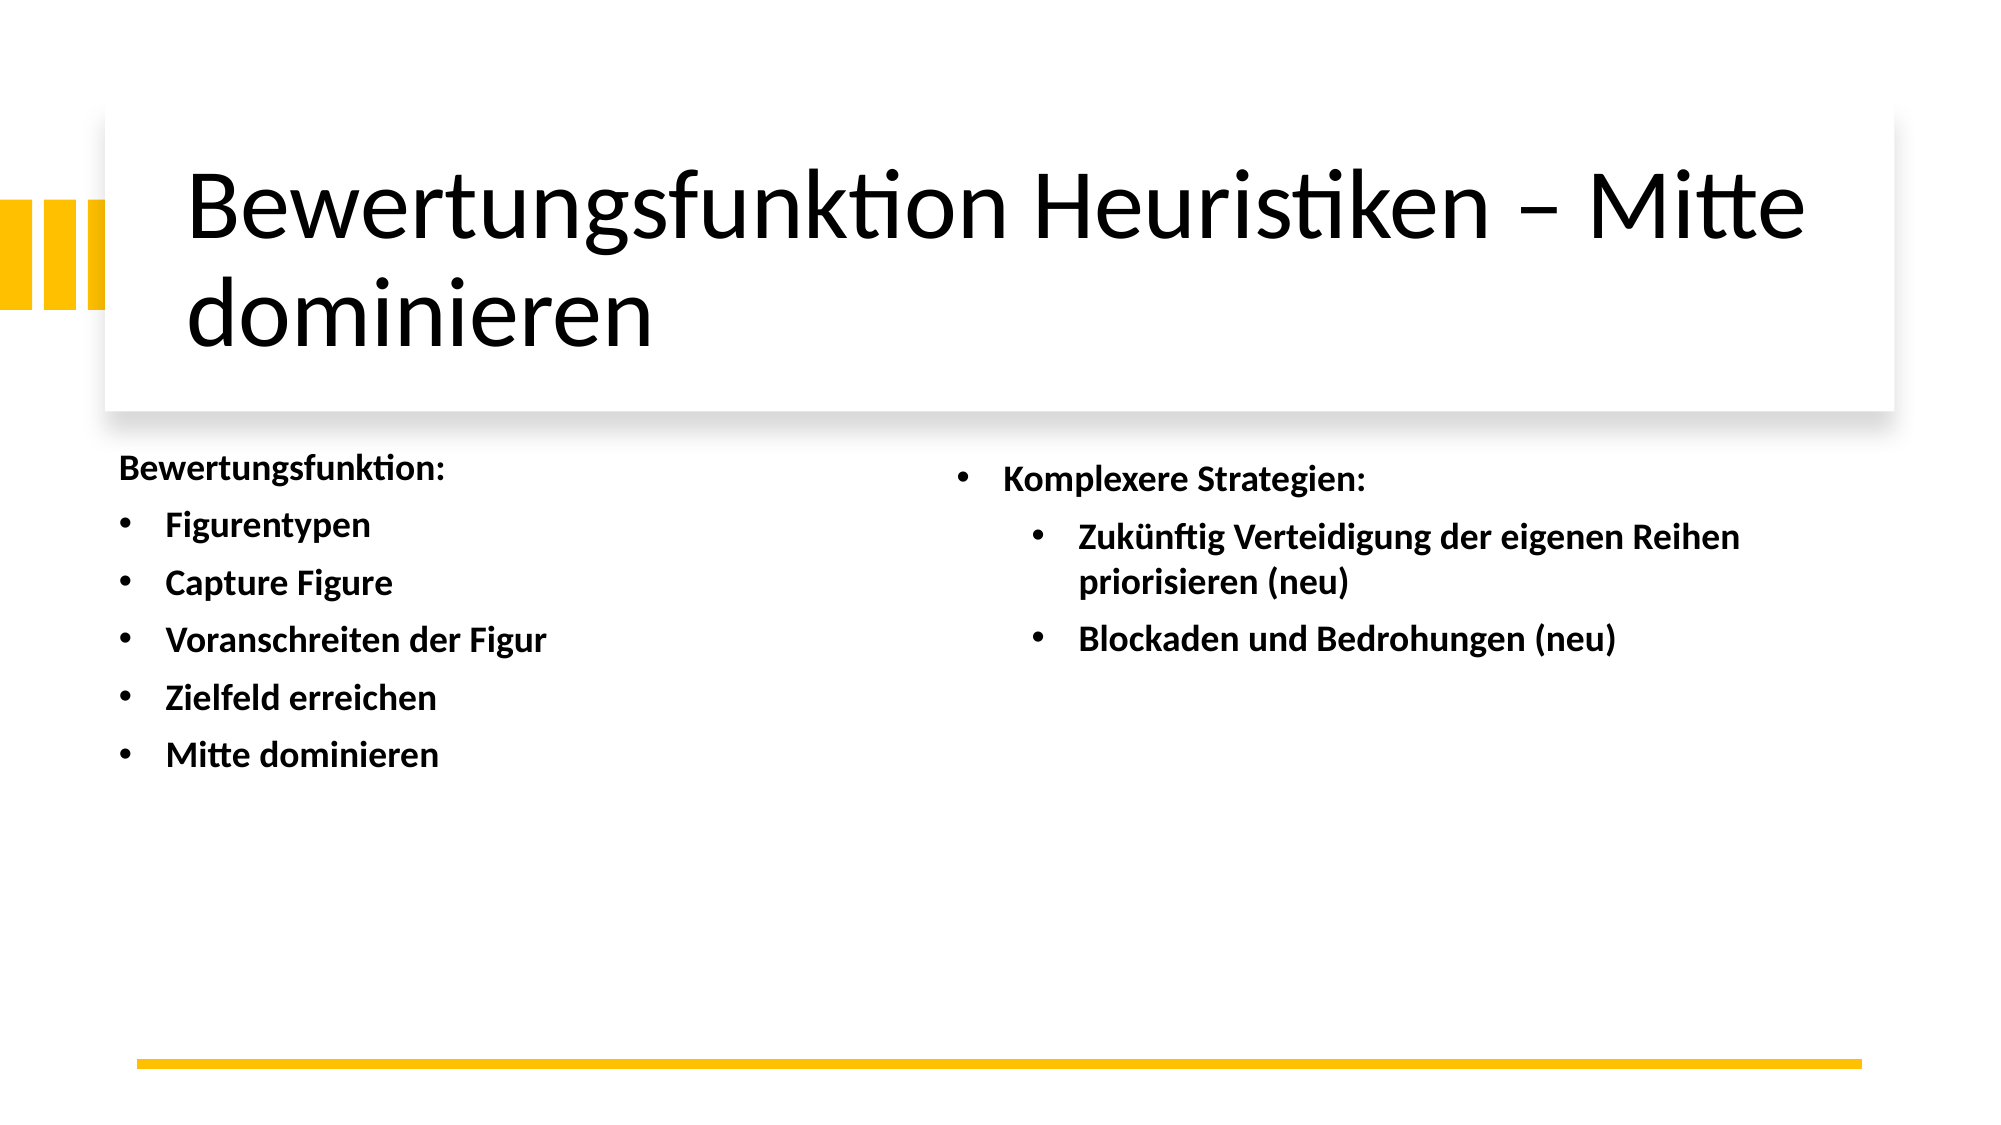

# Bewertungsfunktion Heuristiken – Mitte dominieren

Bewertungsfunktion:
Figurentypen
Capture Figure
Voranschreiten der Figur
Zielfeld erreichen
Mitte dominieren

Komplexere Strategien:
Zukünftig Verteidigung der eigenen Reihen priorisieren (neu)
Blockaden und Bedrohungen (neu)